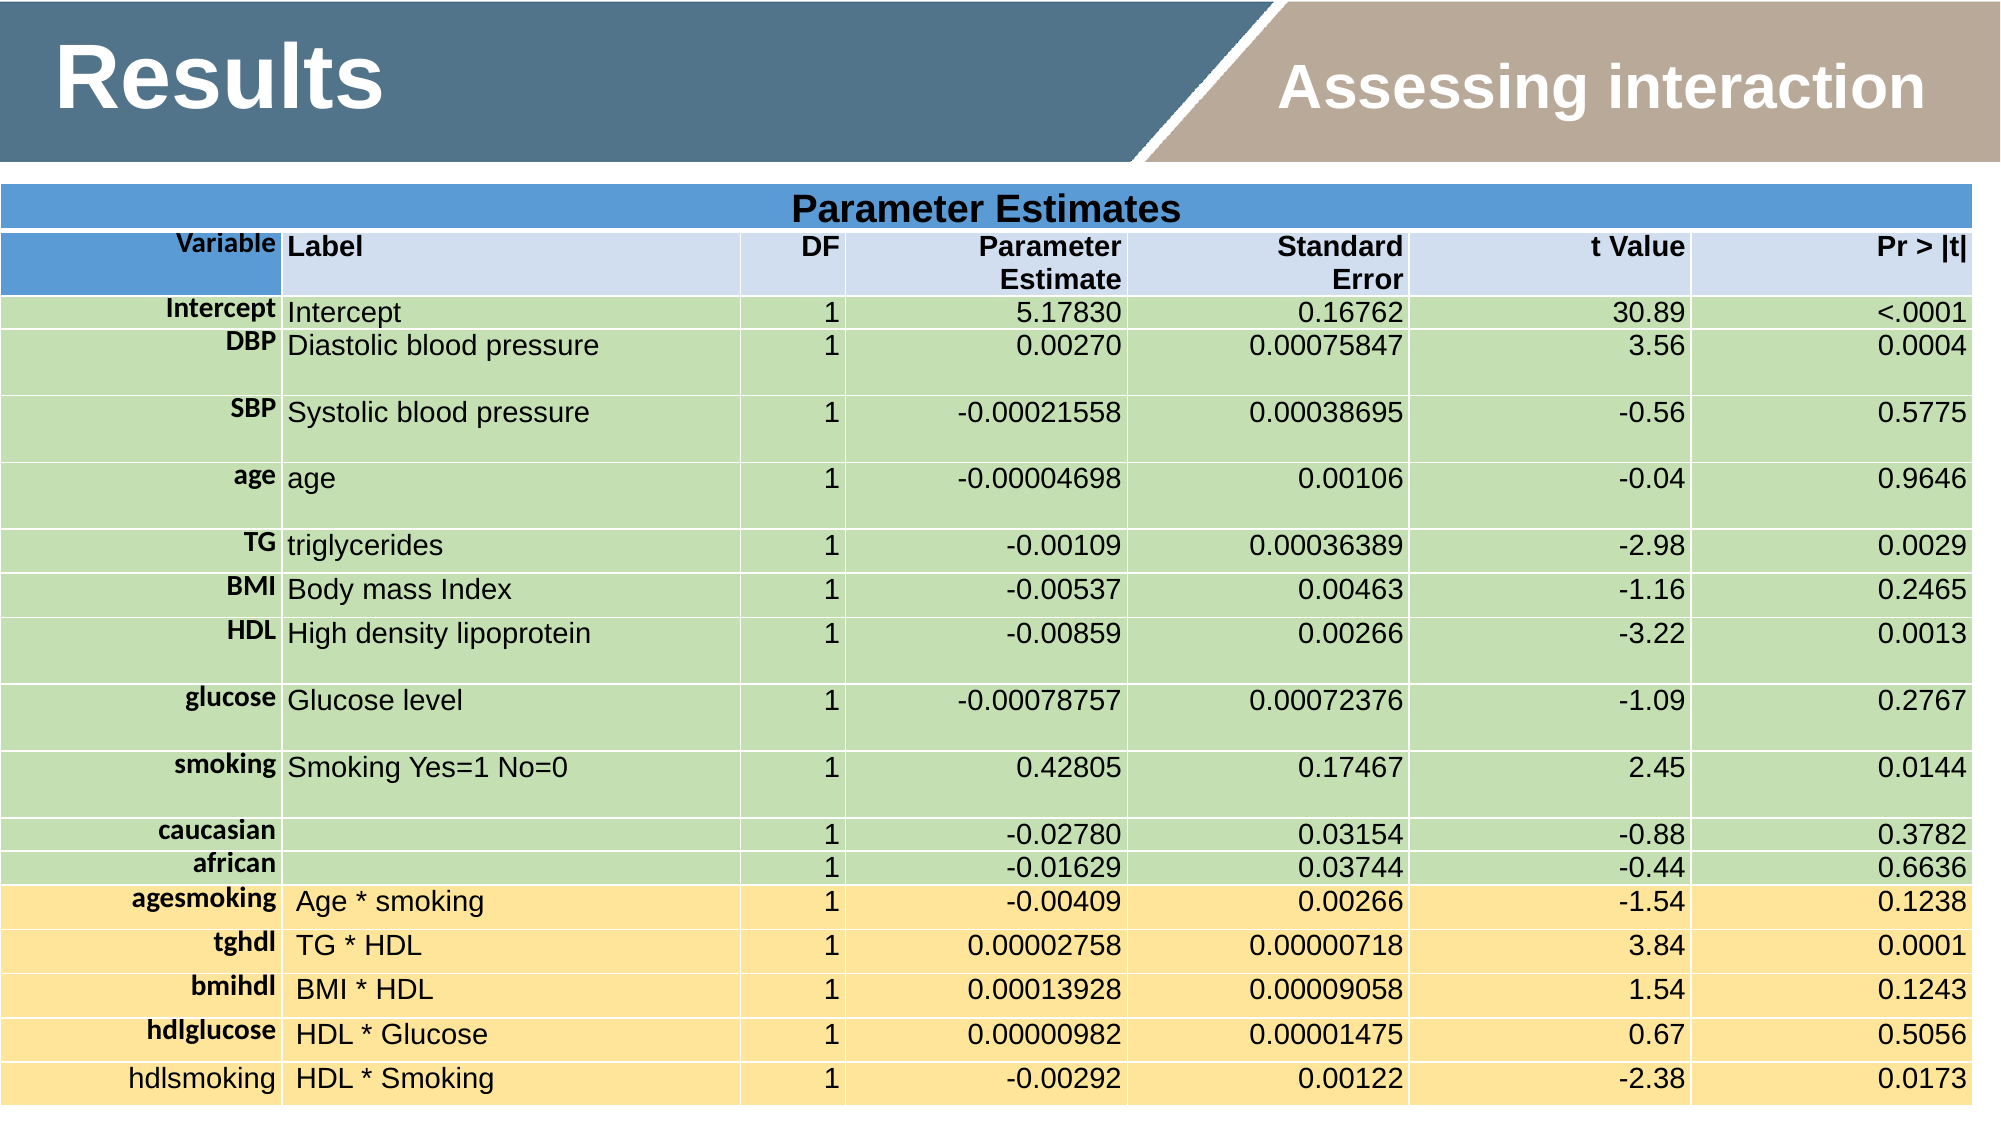

# Results                                   Assessing interaction
| Parameter Estimates |  |  |  |  |  |  |
| --- | --- | --- | --- | --- | --- | --- |
| Variable | Label | DF | Parameter Estimate | Standard Error | t Value | Pr > |t| |
| Intercept | Intercept | 1 | 5.17830 | 0.16762 | 30.89 | <.0001 |
| DBP | Diastolic blood pressure | 1 | 0.00270 | 0.00075847 | 3.56 | 0.0004 |
| SBP | Systolic blood pressure | 1 | -0.00021558 | 0.00038695 | -0.56 | 0.5775 |
| age | age | 1 | -0.00004698 | 0.00106 | -0.04 | 0.9646 |
| TG | triglycerides | 1 | -0.00109 | 0.00036389 | -2.98 | 0.0029 |
| BMI | Body mass Index | 1 | -0.00537 | 0.00463 | -1.16 | 0.2465 |
| HDL | High density lipoprotein | 1 | -0.00859 | 0.00266 | -3.22 | 0.0013 |
| glucose | Glucose level | 1 | -0.00078757 | 0.00072376 | -1.09 | 0.2767 |
| smoking | Smoking Yes=1 No=0 | 1 | 0.42805 | 0.17467 | 2.45 | 0.0144 |
| caucasian |  | 1 | -0.02780 | 0.03154 | -0.88 | 0.3782 |
| african |  | 1 | -0.01629 | 0.03744 | -0.44 | 0.6636 |
| agesmoking | Age \* smoking | 1 | -0.00409 | 0.00266 | -1.54 | 0.1238 |
| tghdl | TG \* HDL | 1 | 0.00002758 | 0.00000718 | 3.84 | 0.0001 |
| bmihdl | BMI \* HDL | 1 | 0.00013928 | 0.00009058 | 1.54 | 0.1243 |
| hdlglucose | HDL \* Glucose | 1 | 0.00000982 | 0.00001475 | 0.67 | 0.5056 |
| hdlsmoking | HDL \* Smoking | 1 | -0.00292 | 0.00122 | -2.38 | 0.0173 |